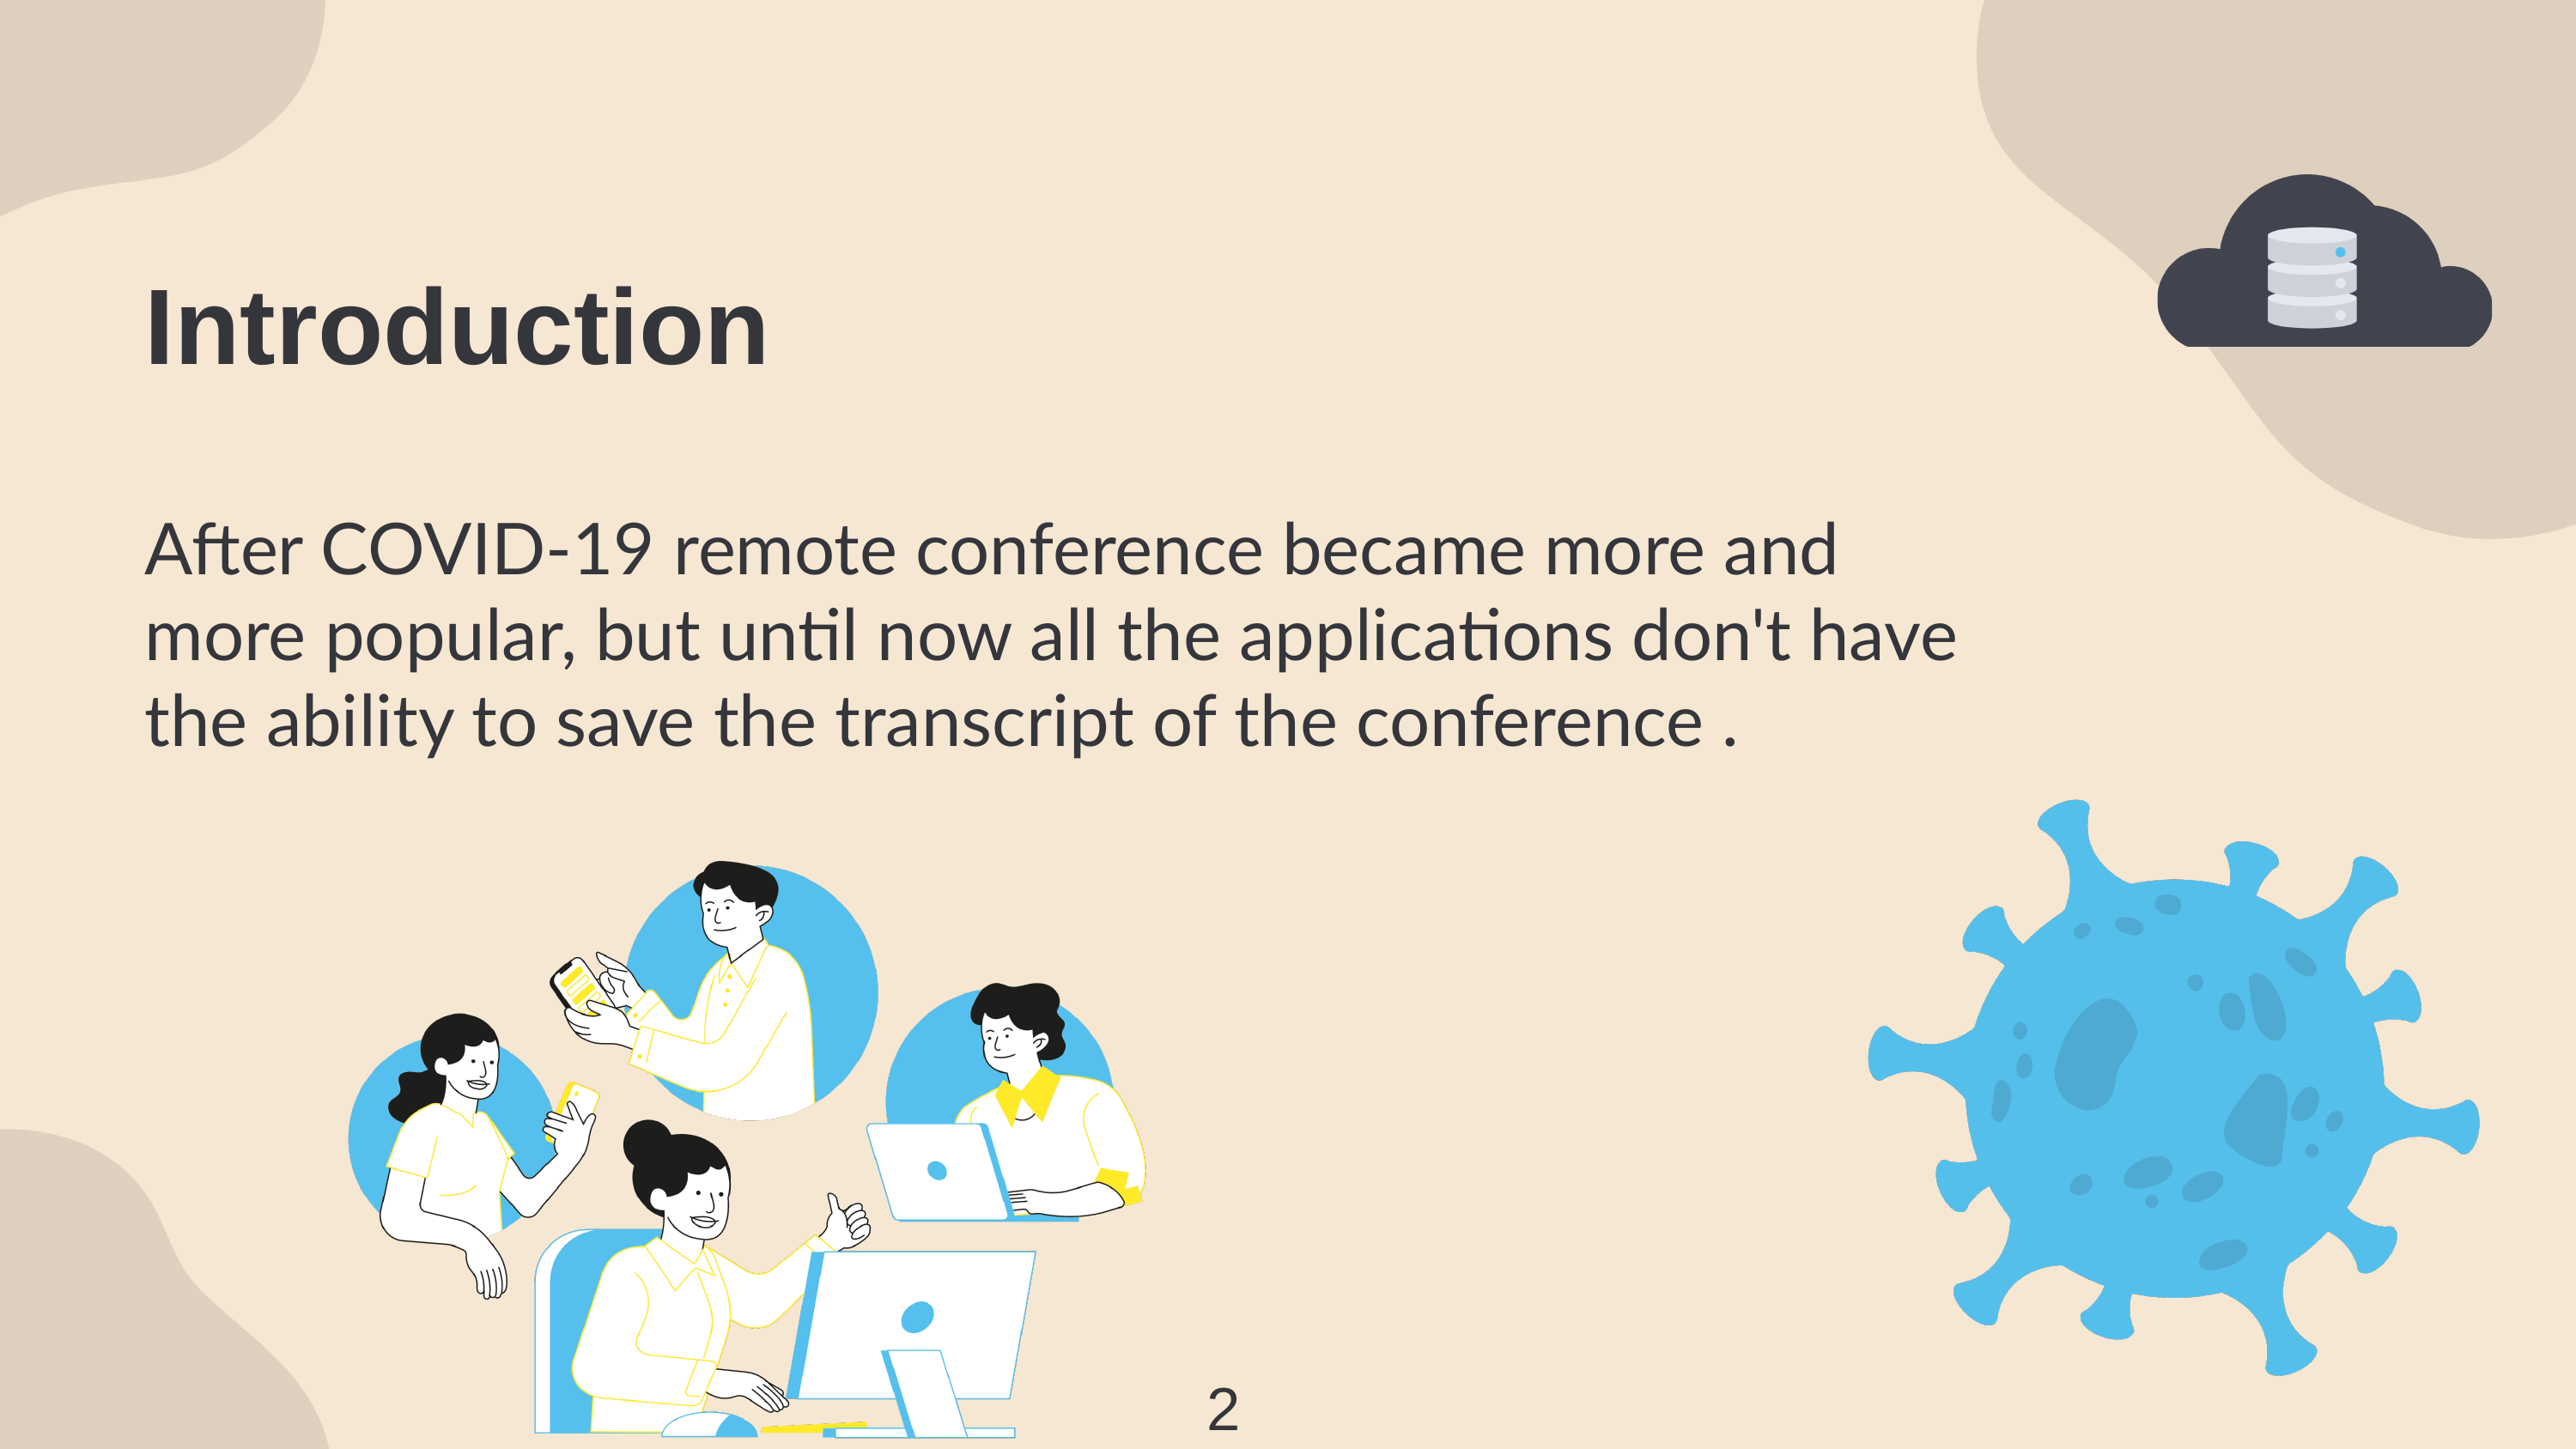

Introduction
After COVID-19 remote conference became more and more popular, but until now all the applications don't have the ability to save the transcript of the conference .

2